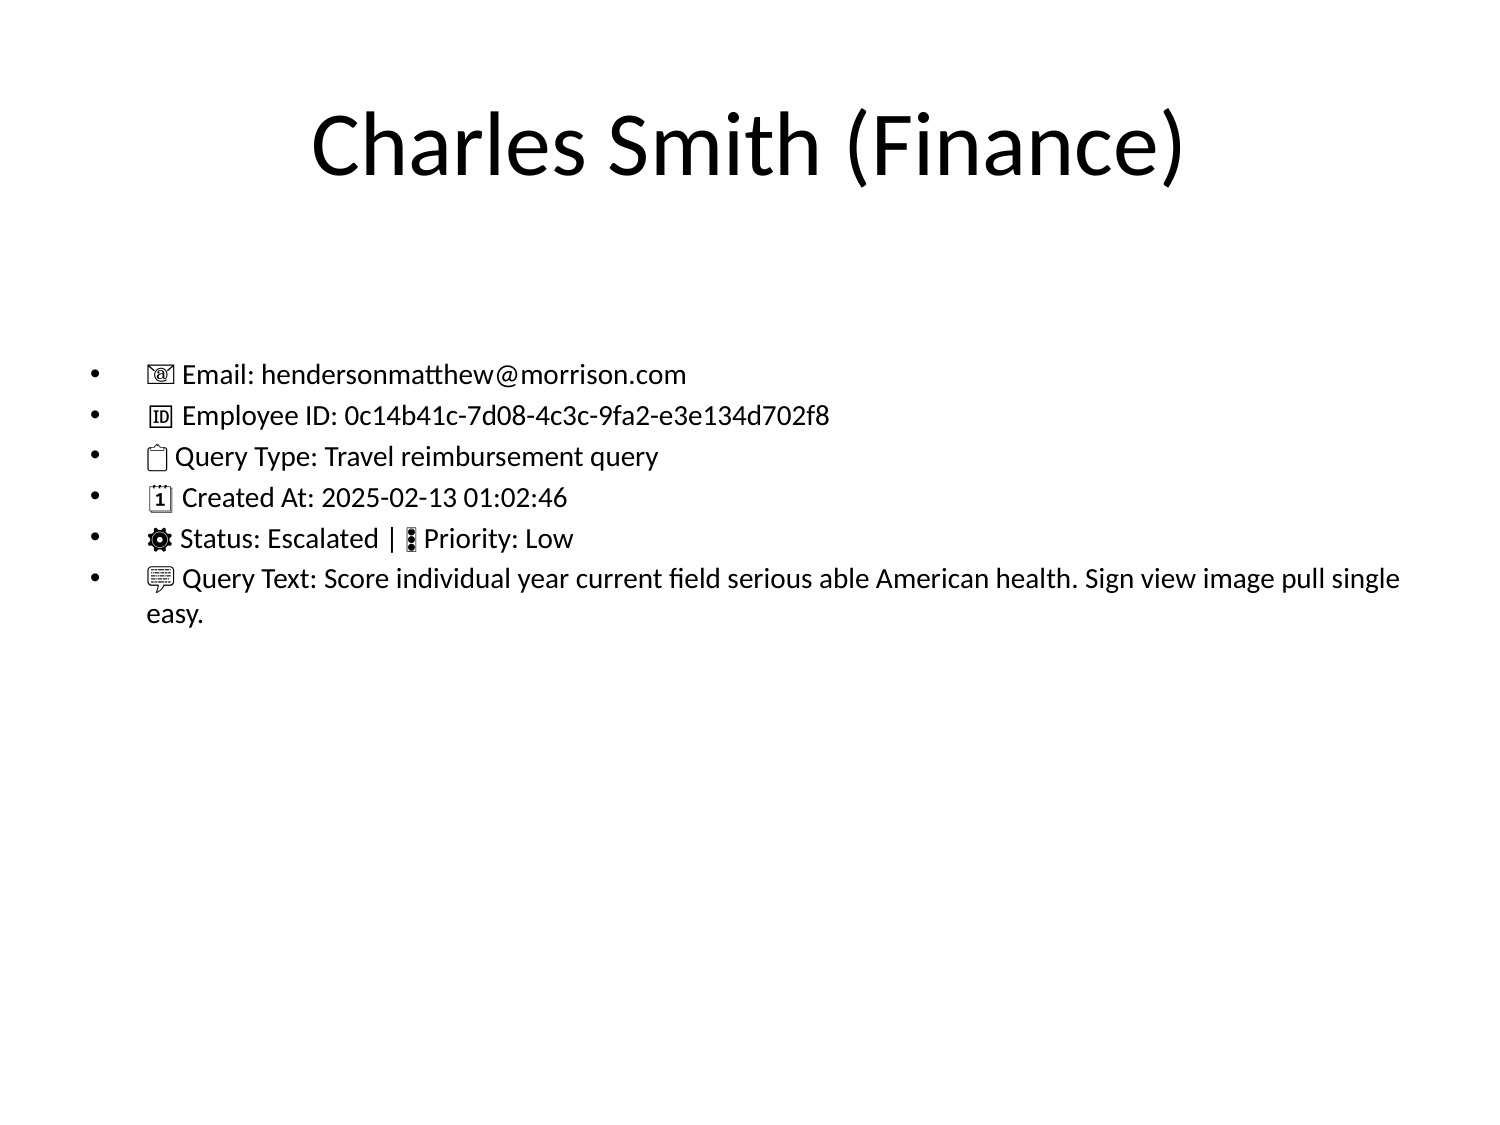

# Charles Smith (Finance)

📧 Email: hendersonmatthew@morrison.com
🆔 Employee ID: 0c14b41c-7d08-4c3c-9fa2-e3e134d702f8
📋 Query Type: Travel reimbursement query
🗓 Created At: 2025-02-13 01:02:46
⚙ Status: Escalated | 🚦 Priority: Low
💬 Query Text: Score individual year current field serious able American health. Sign view image pull single easy.